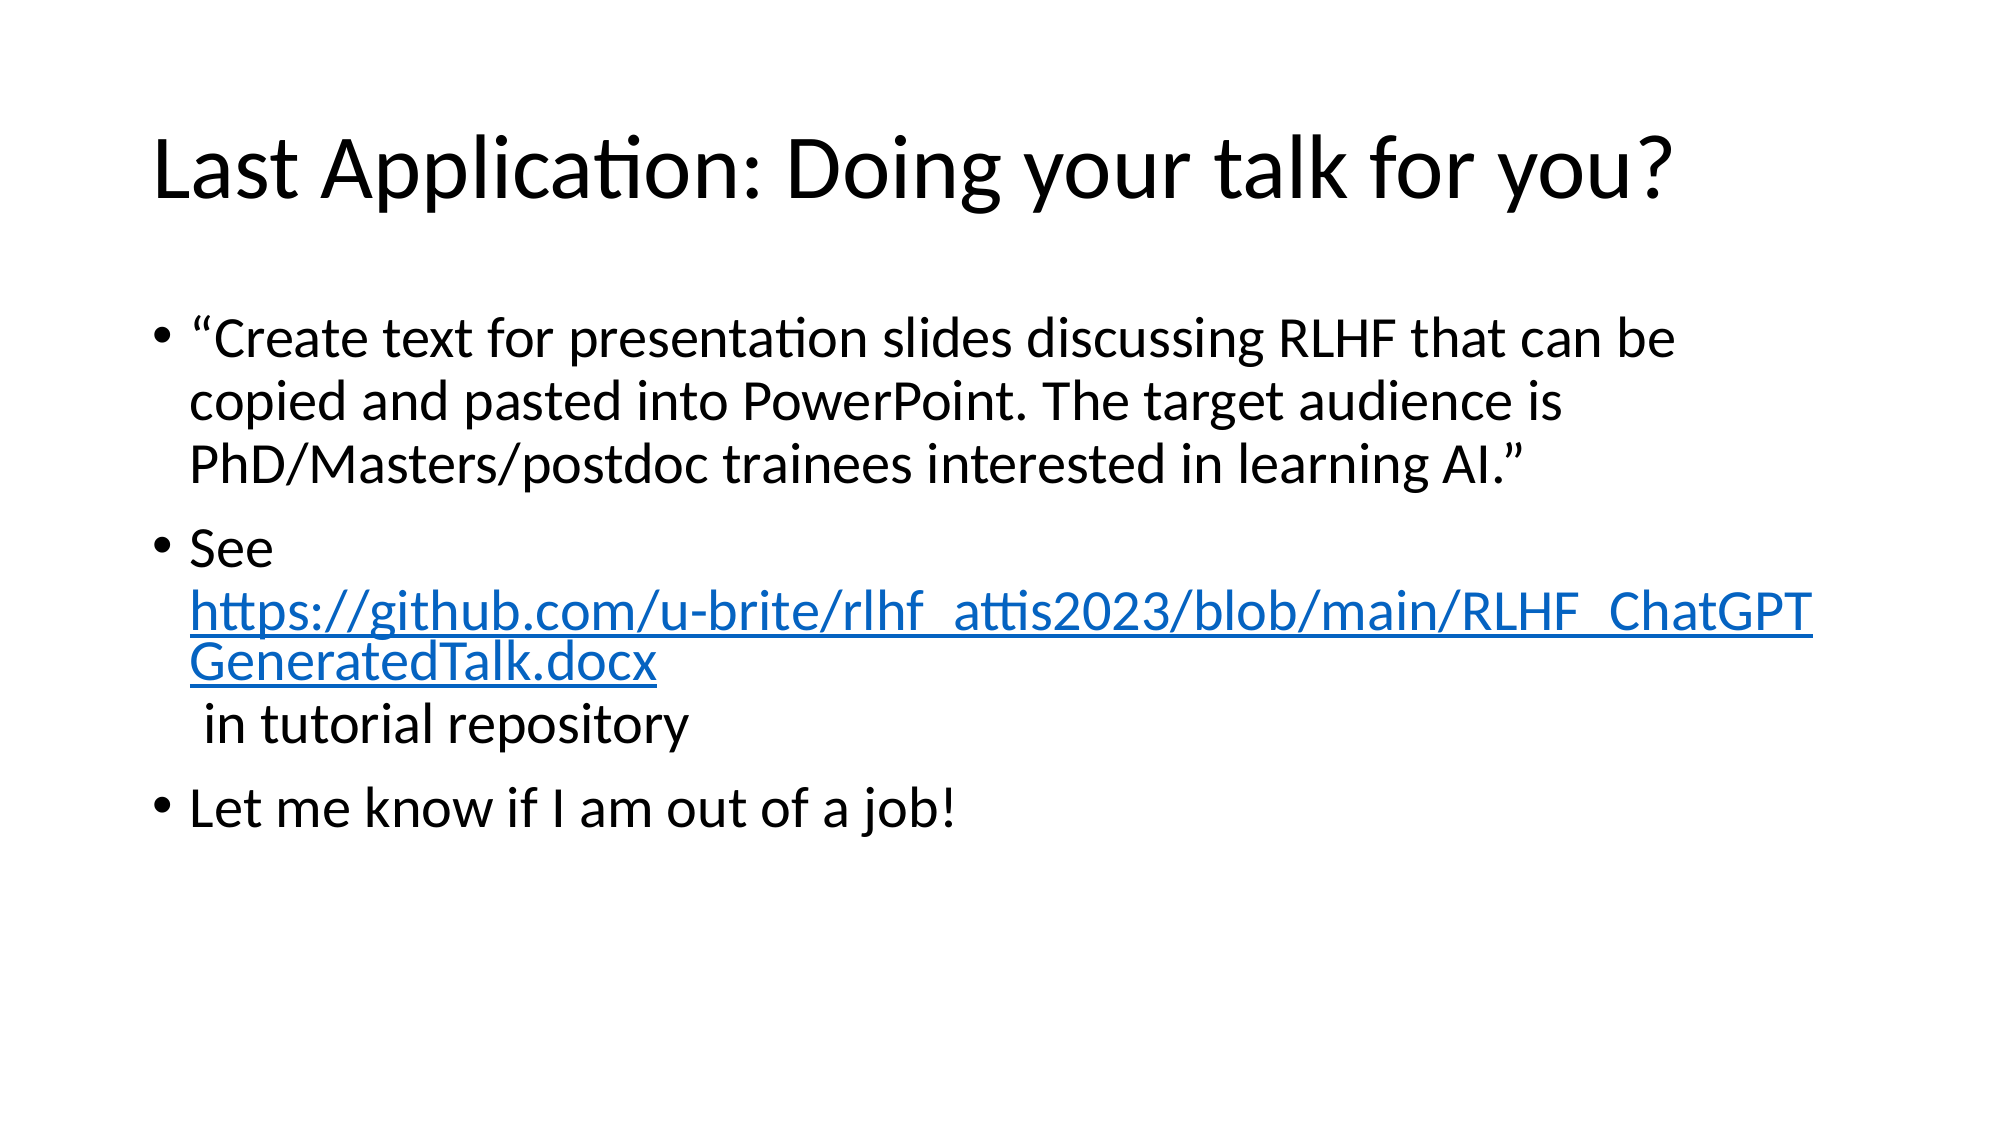

# Last Application: Doing your talk for you?
“Create text for presentation slides discussing RLHF that can be copied and pasted into PowerPoint. The target audience is PhD/Masters/postdoc trainees interested in learning AI.”
See https://github.com/u-brite/rlhf_attis2023/blob/main/RLHF_ChatGPTGeneratedTalk.docx in tutorial repository
Let me know if I am out of a job!